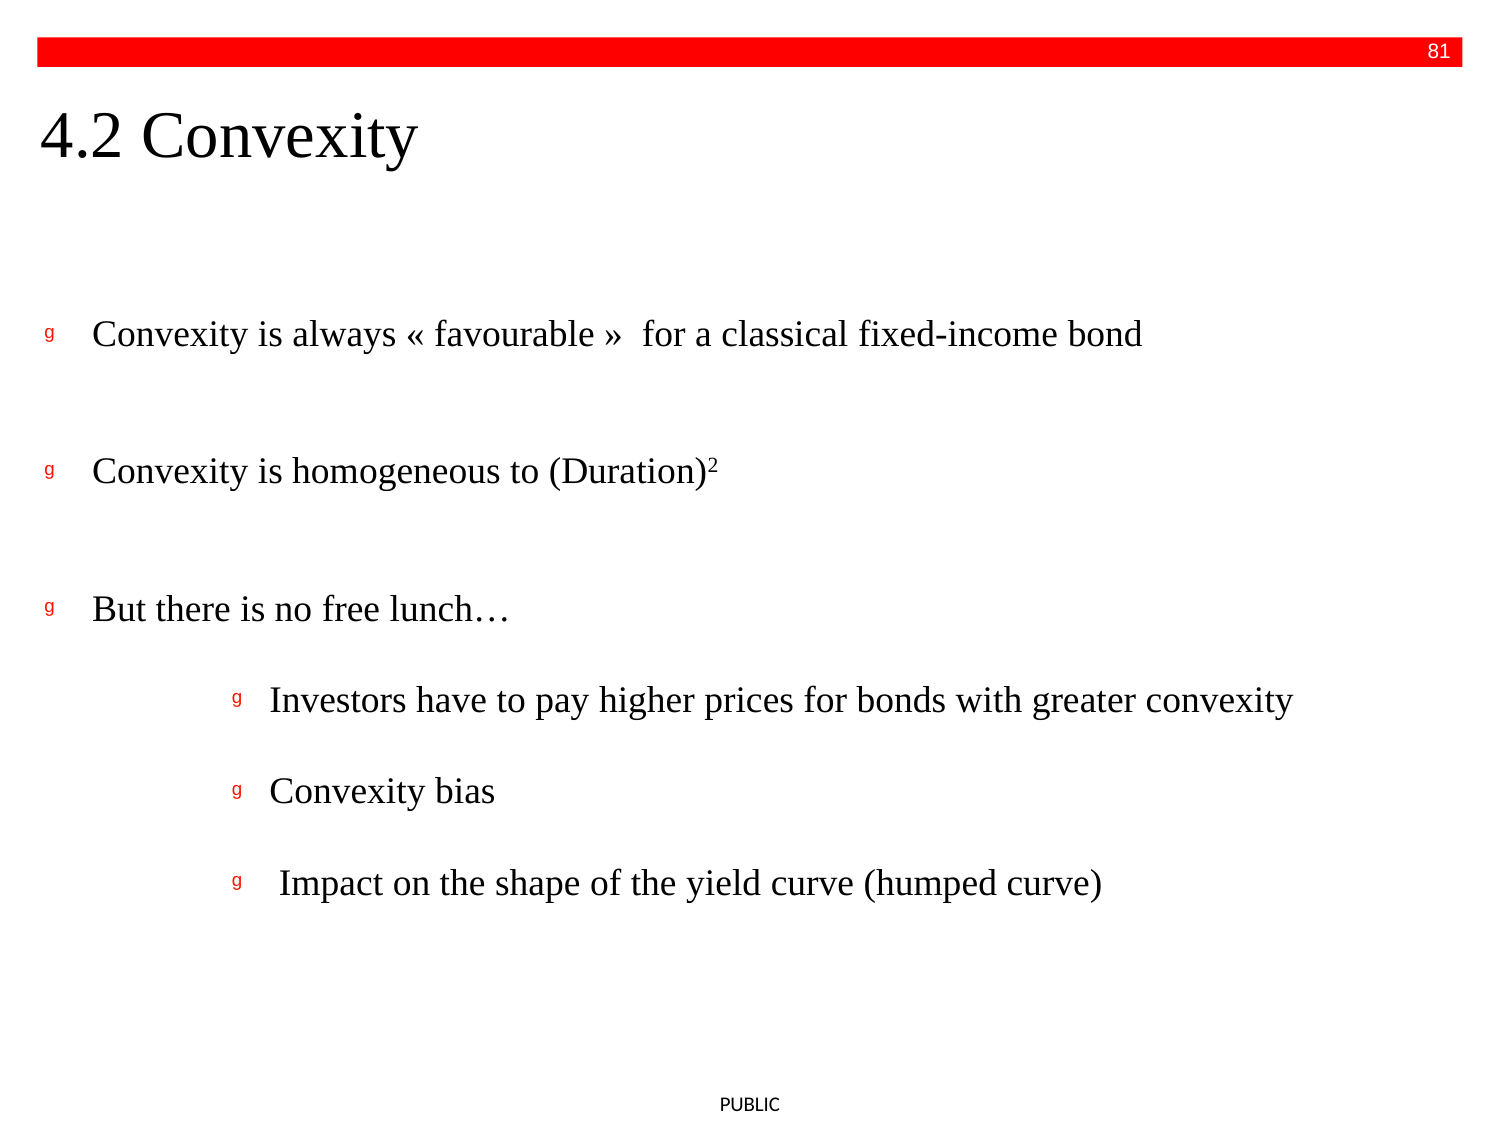

4.2 Convexity

Convexity is always « favourable »  for a classical fixed-income bond

Convexity is homogeneous to (Duration)2

But there is no free lunch…

Investors have to pay higher prices for bonds with greater convexity

Convexity bias

 Impact on the shape of the yield curve (humped curve)